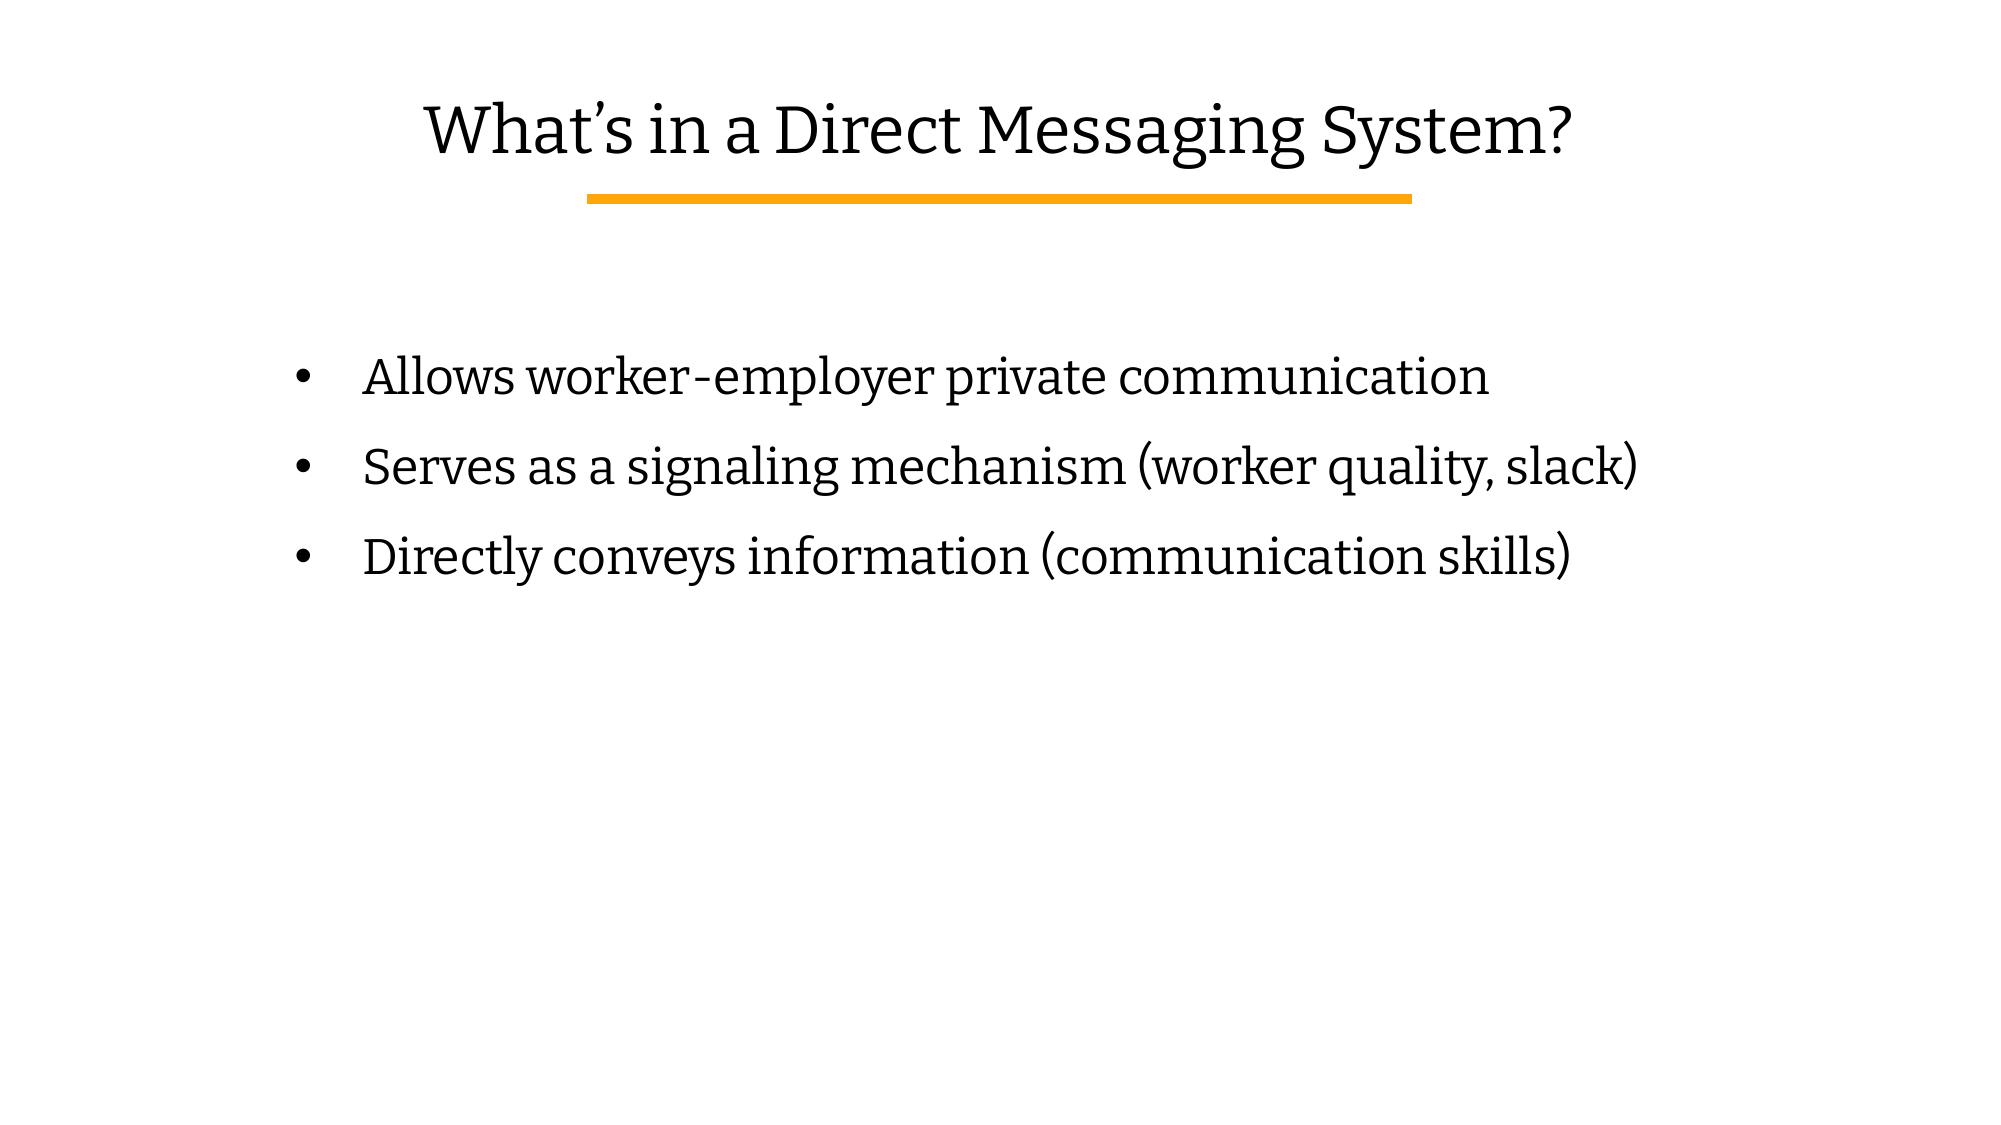

What’s in a Direct Messaging System?

Allows worker-employer private communication
Serves as a signaling mechanism (worker quality, slack)
Directly conveys information (communication skills)